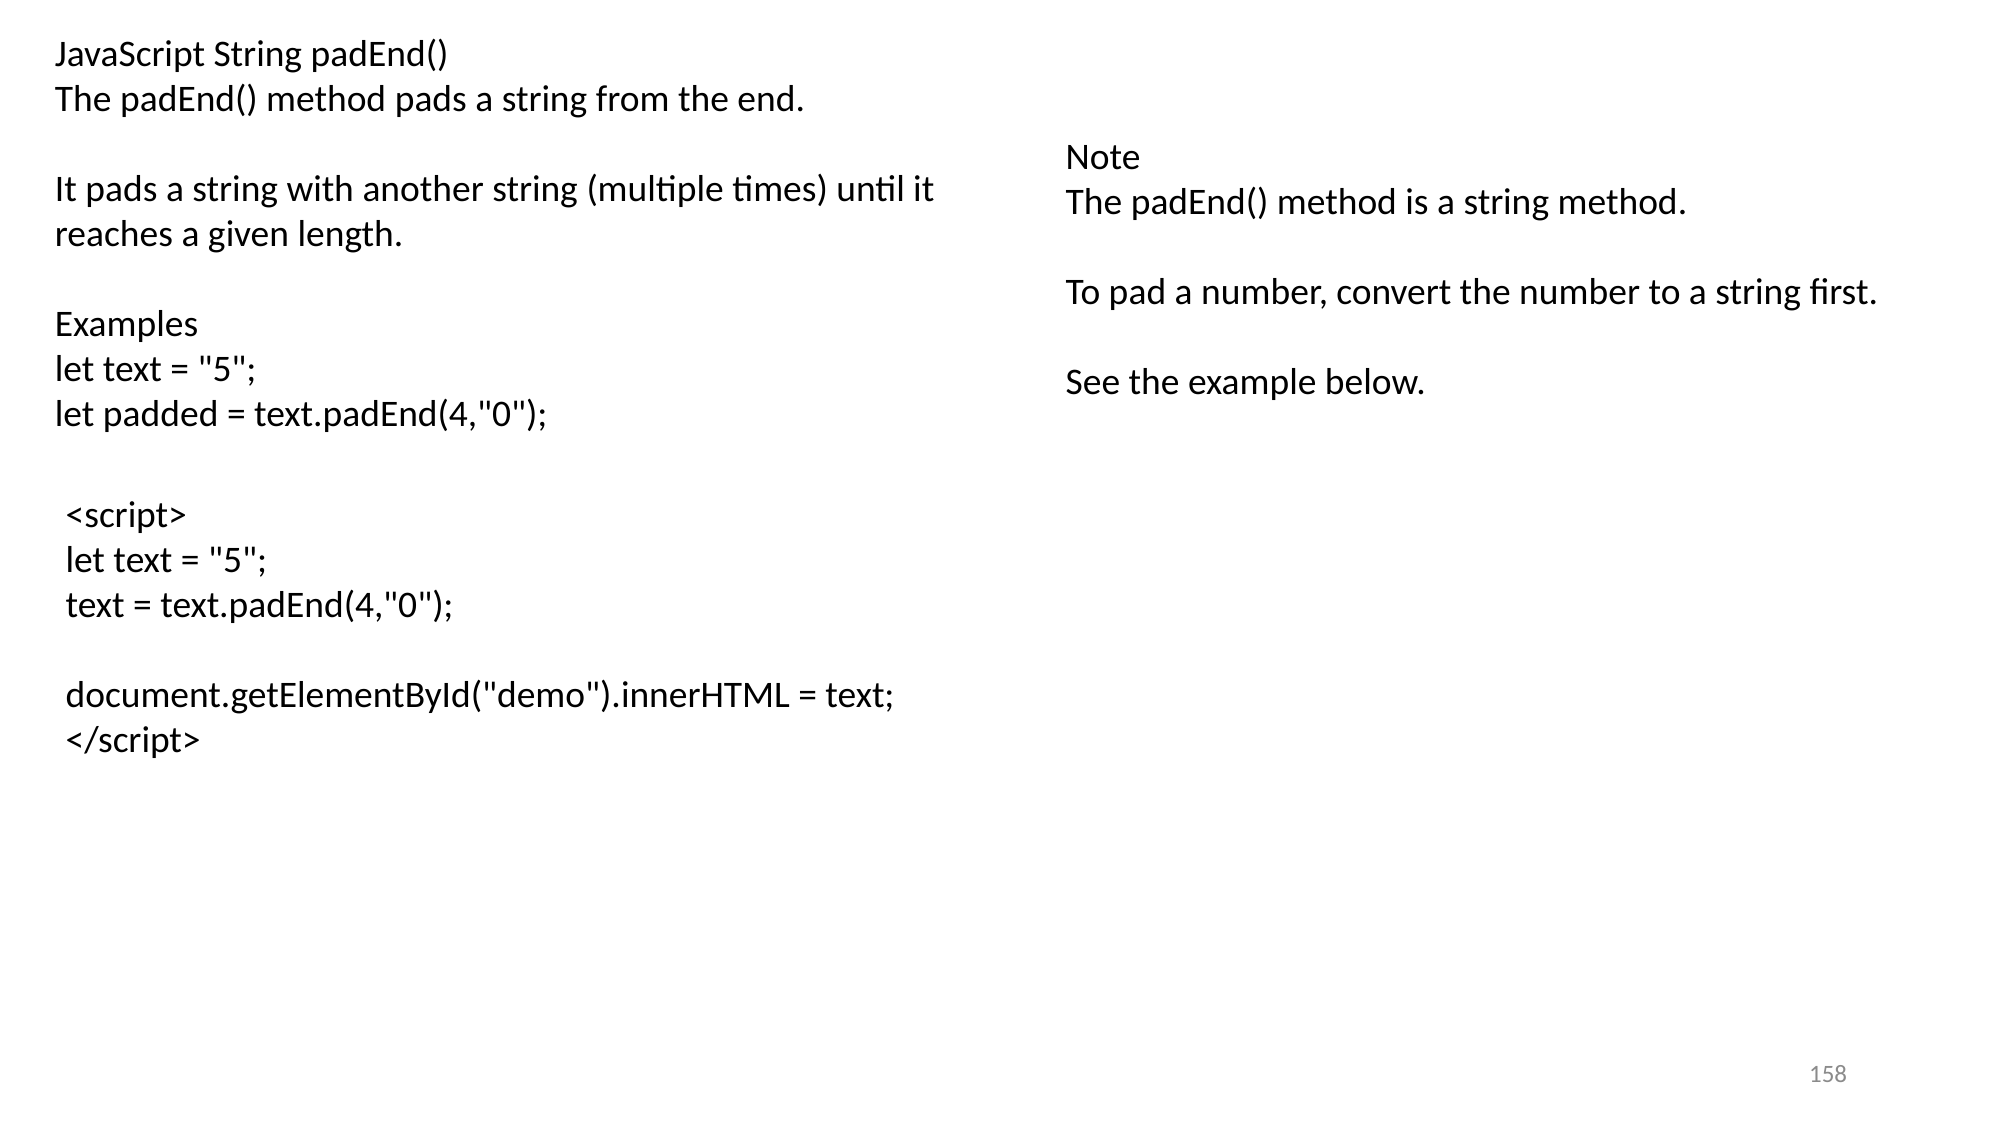

JavaScript String padEnd()
The padEnd() method pads a string from the end.

It pads a string with another string (multiple times) until it reaches a given length.

Examples
let text = "5";
let padded = text.padEnd(4,"0");
Note
The padEnd() method is a string method.

To pad a number, convert the number to a string first.

See the example below.
<script>
let text = "5";
text = text.padEnd(4,"0");

document.getElementById("demo").innerHTML = text;
</script>
158